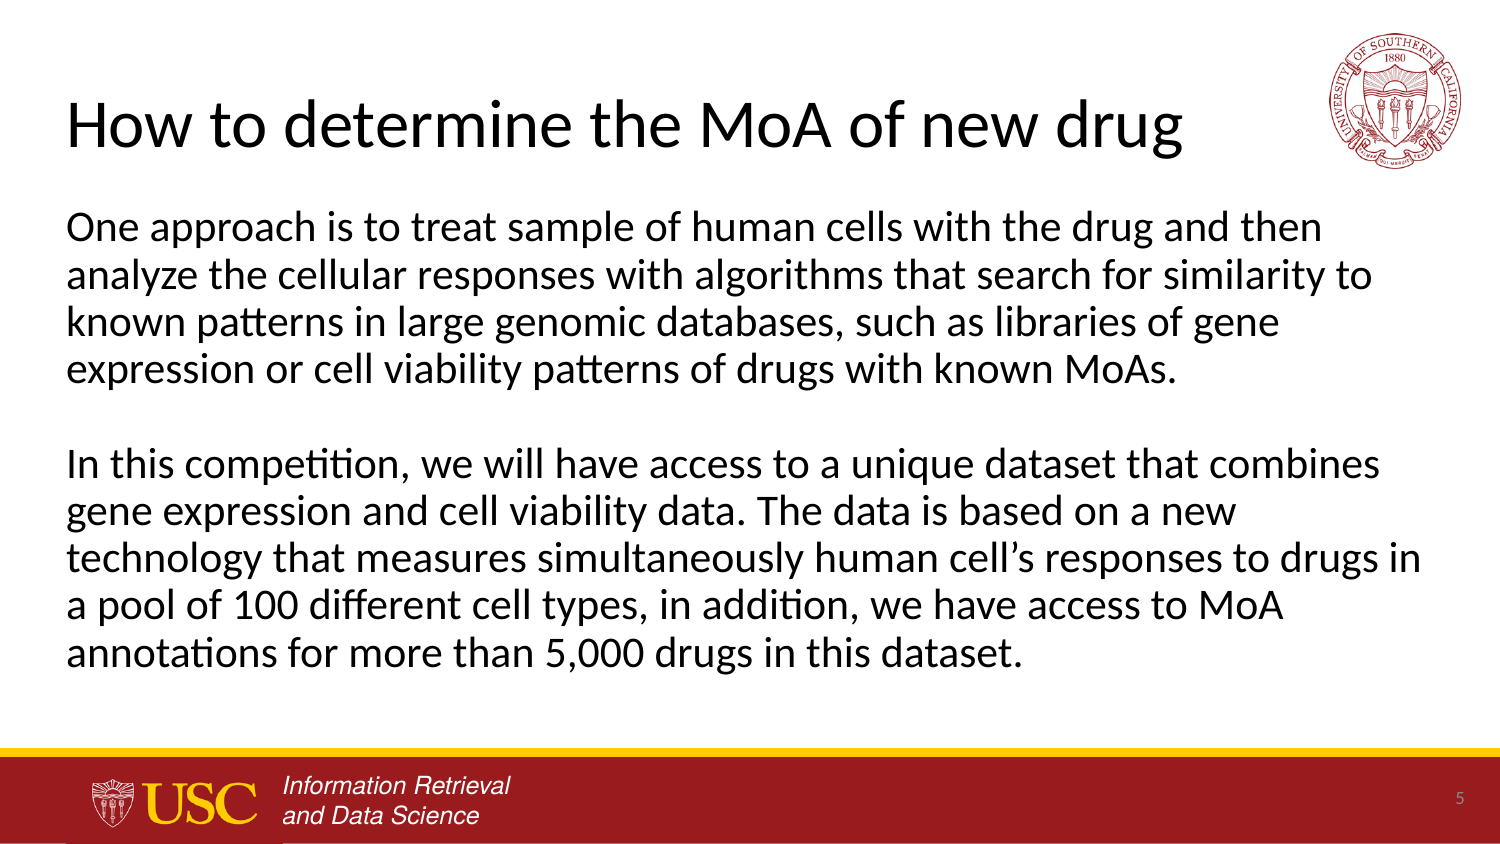

# How to determine the MoA of new drug

One approach is to treat sample of human cells with the drug and then analyze the cellular responses with algorithms that search for similarity to known patterns in large genomic databases, such as libraries of gene expression or cell viability patterns of drugs with known MoAs.

In this competition, we will have access to a unique dataset that combines gene expression and cell viability data. The data is based on a new technology that measures simultaneously human cell’s responses to drugs in a pool of 100 different cell types, in addition, we have access to MoA annotations for more than 5,000 drugs in this dataset.
5